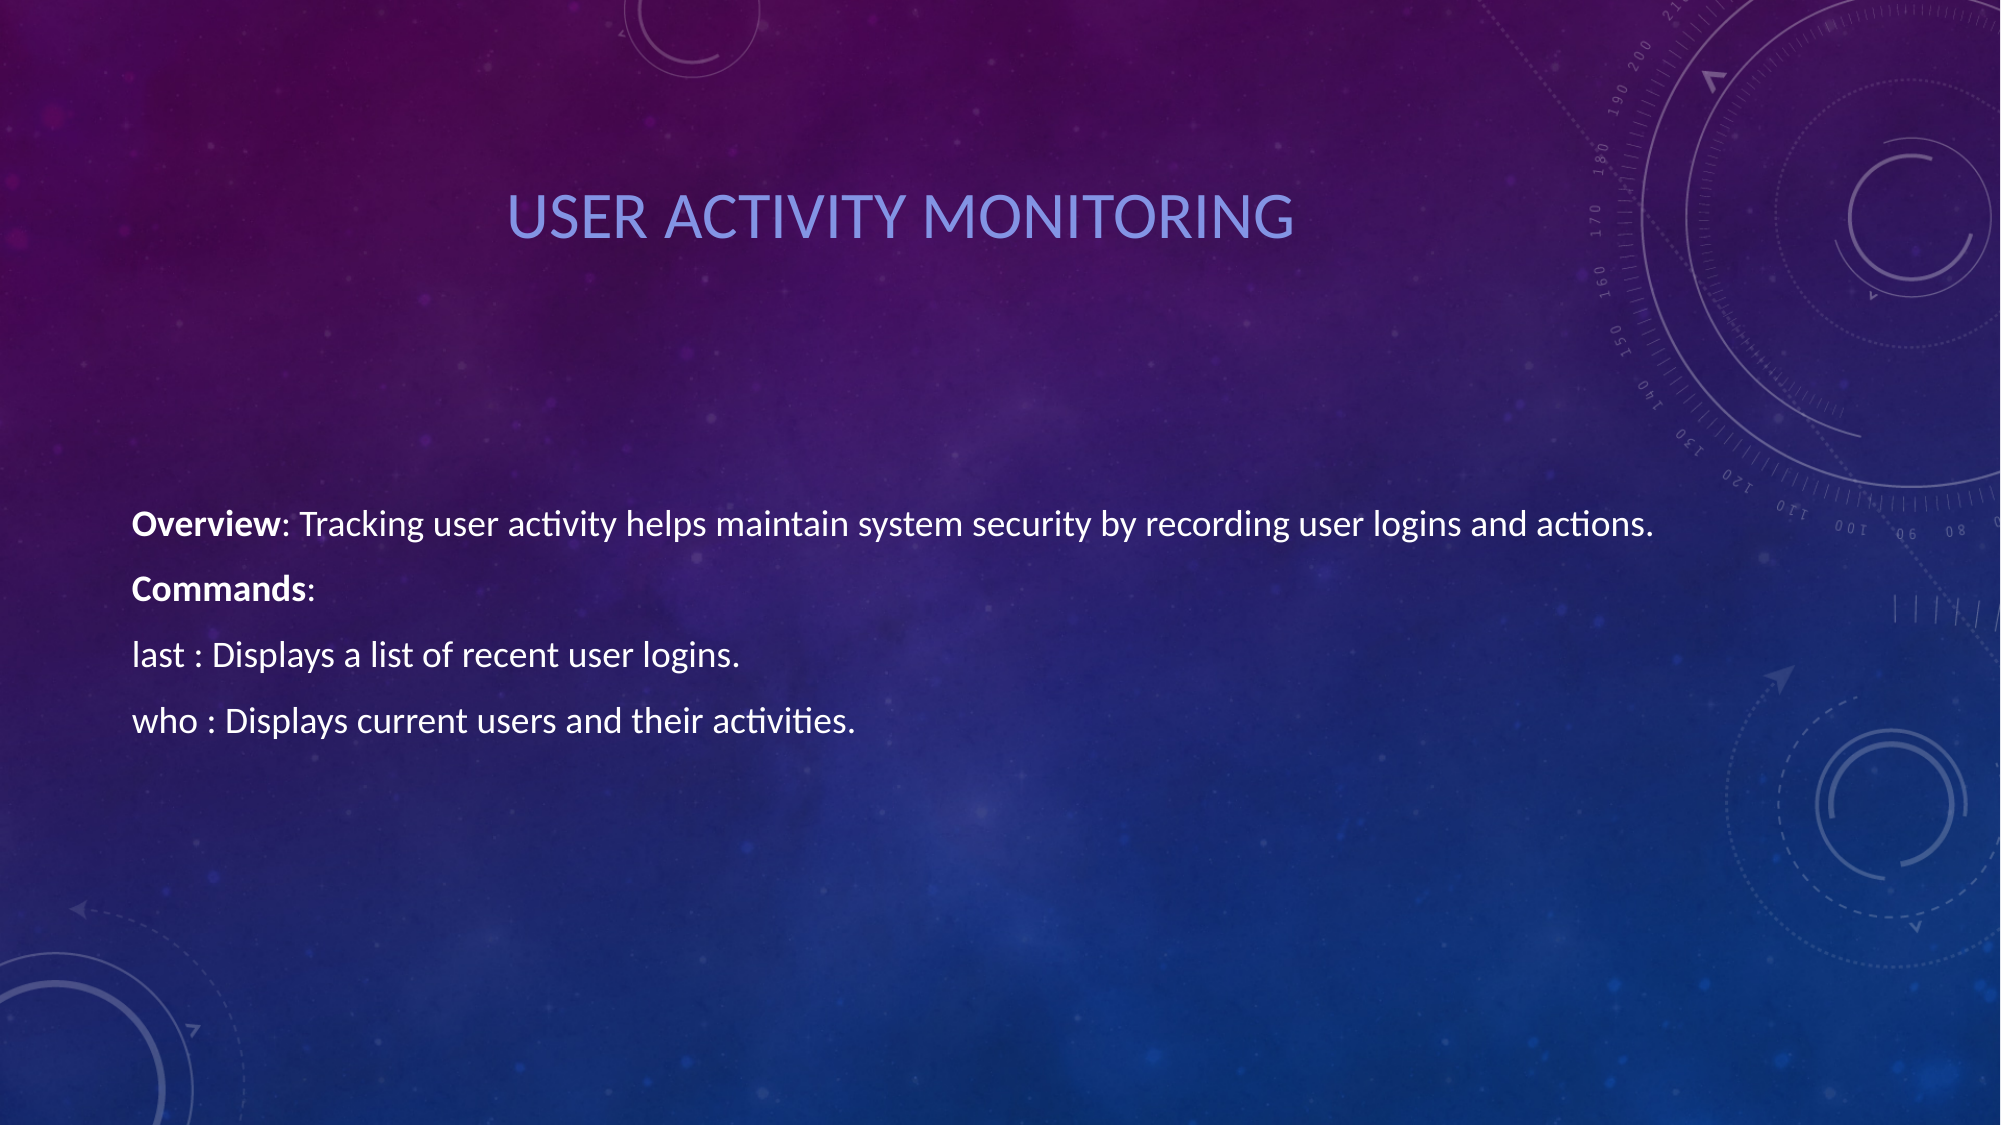

# User Activity Monitoring
Overview: Tracking user activity helps maintain system security by recording user logins and actions.
Commands:
last : Displays a list of recent user logins.
who : Displays current users and their activities.